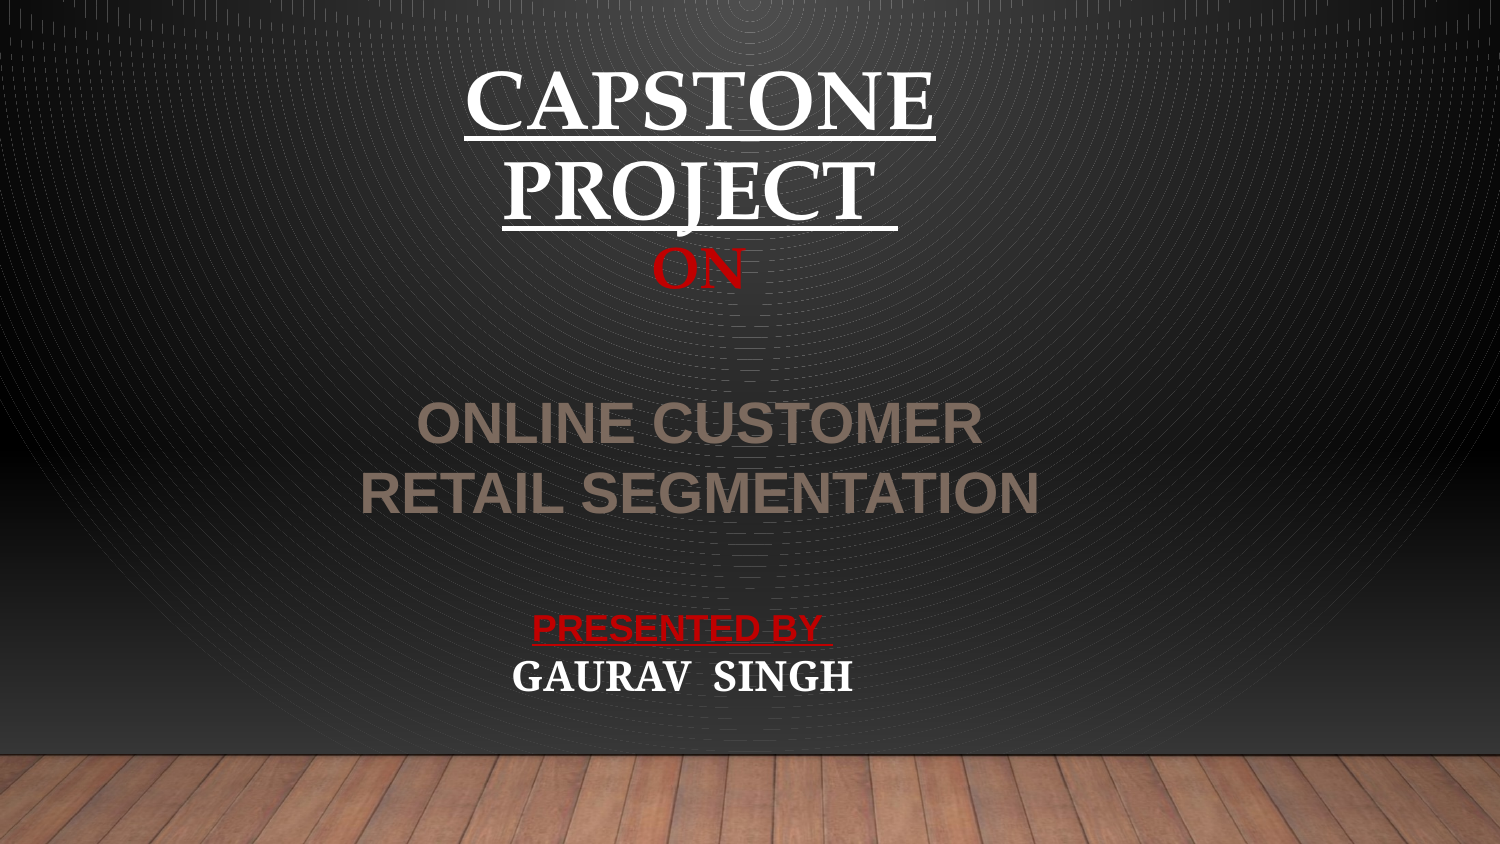

# CAPSTONE PROJECT ON
ONLINE CUSTOMER RETAIL SEGMENTATION
PRESENTED BY
GAURAV  SINGH